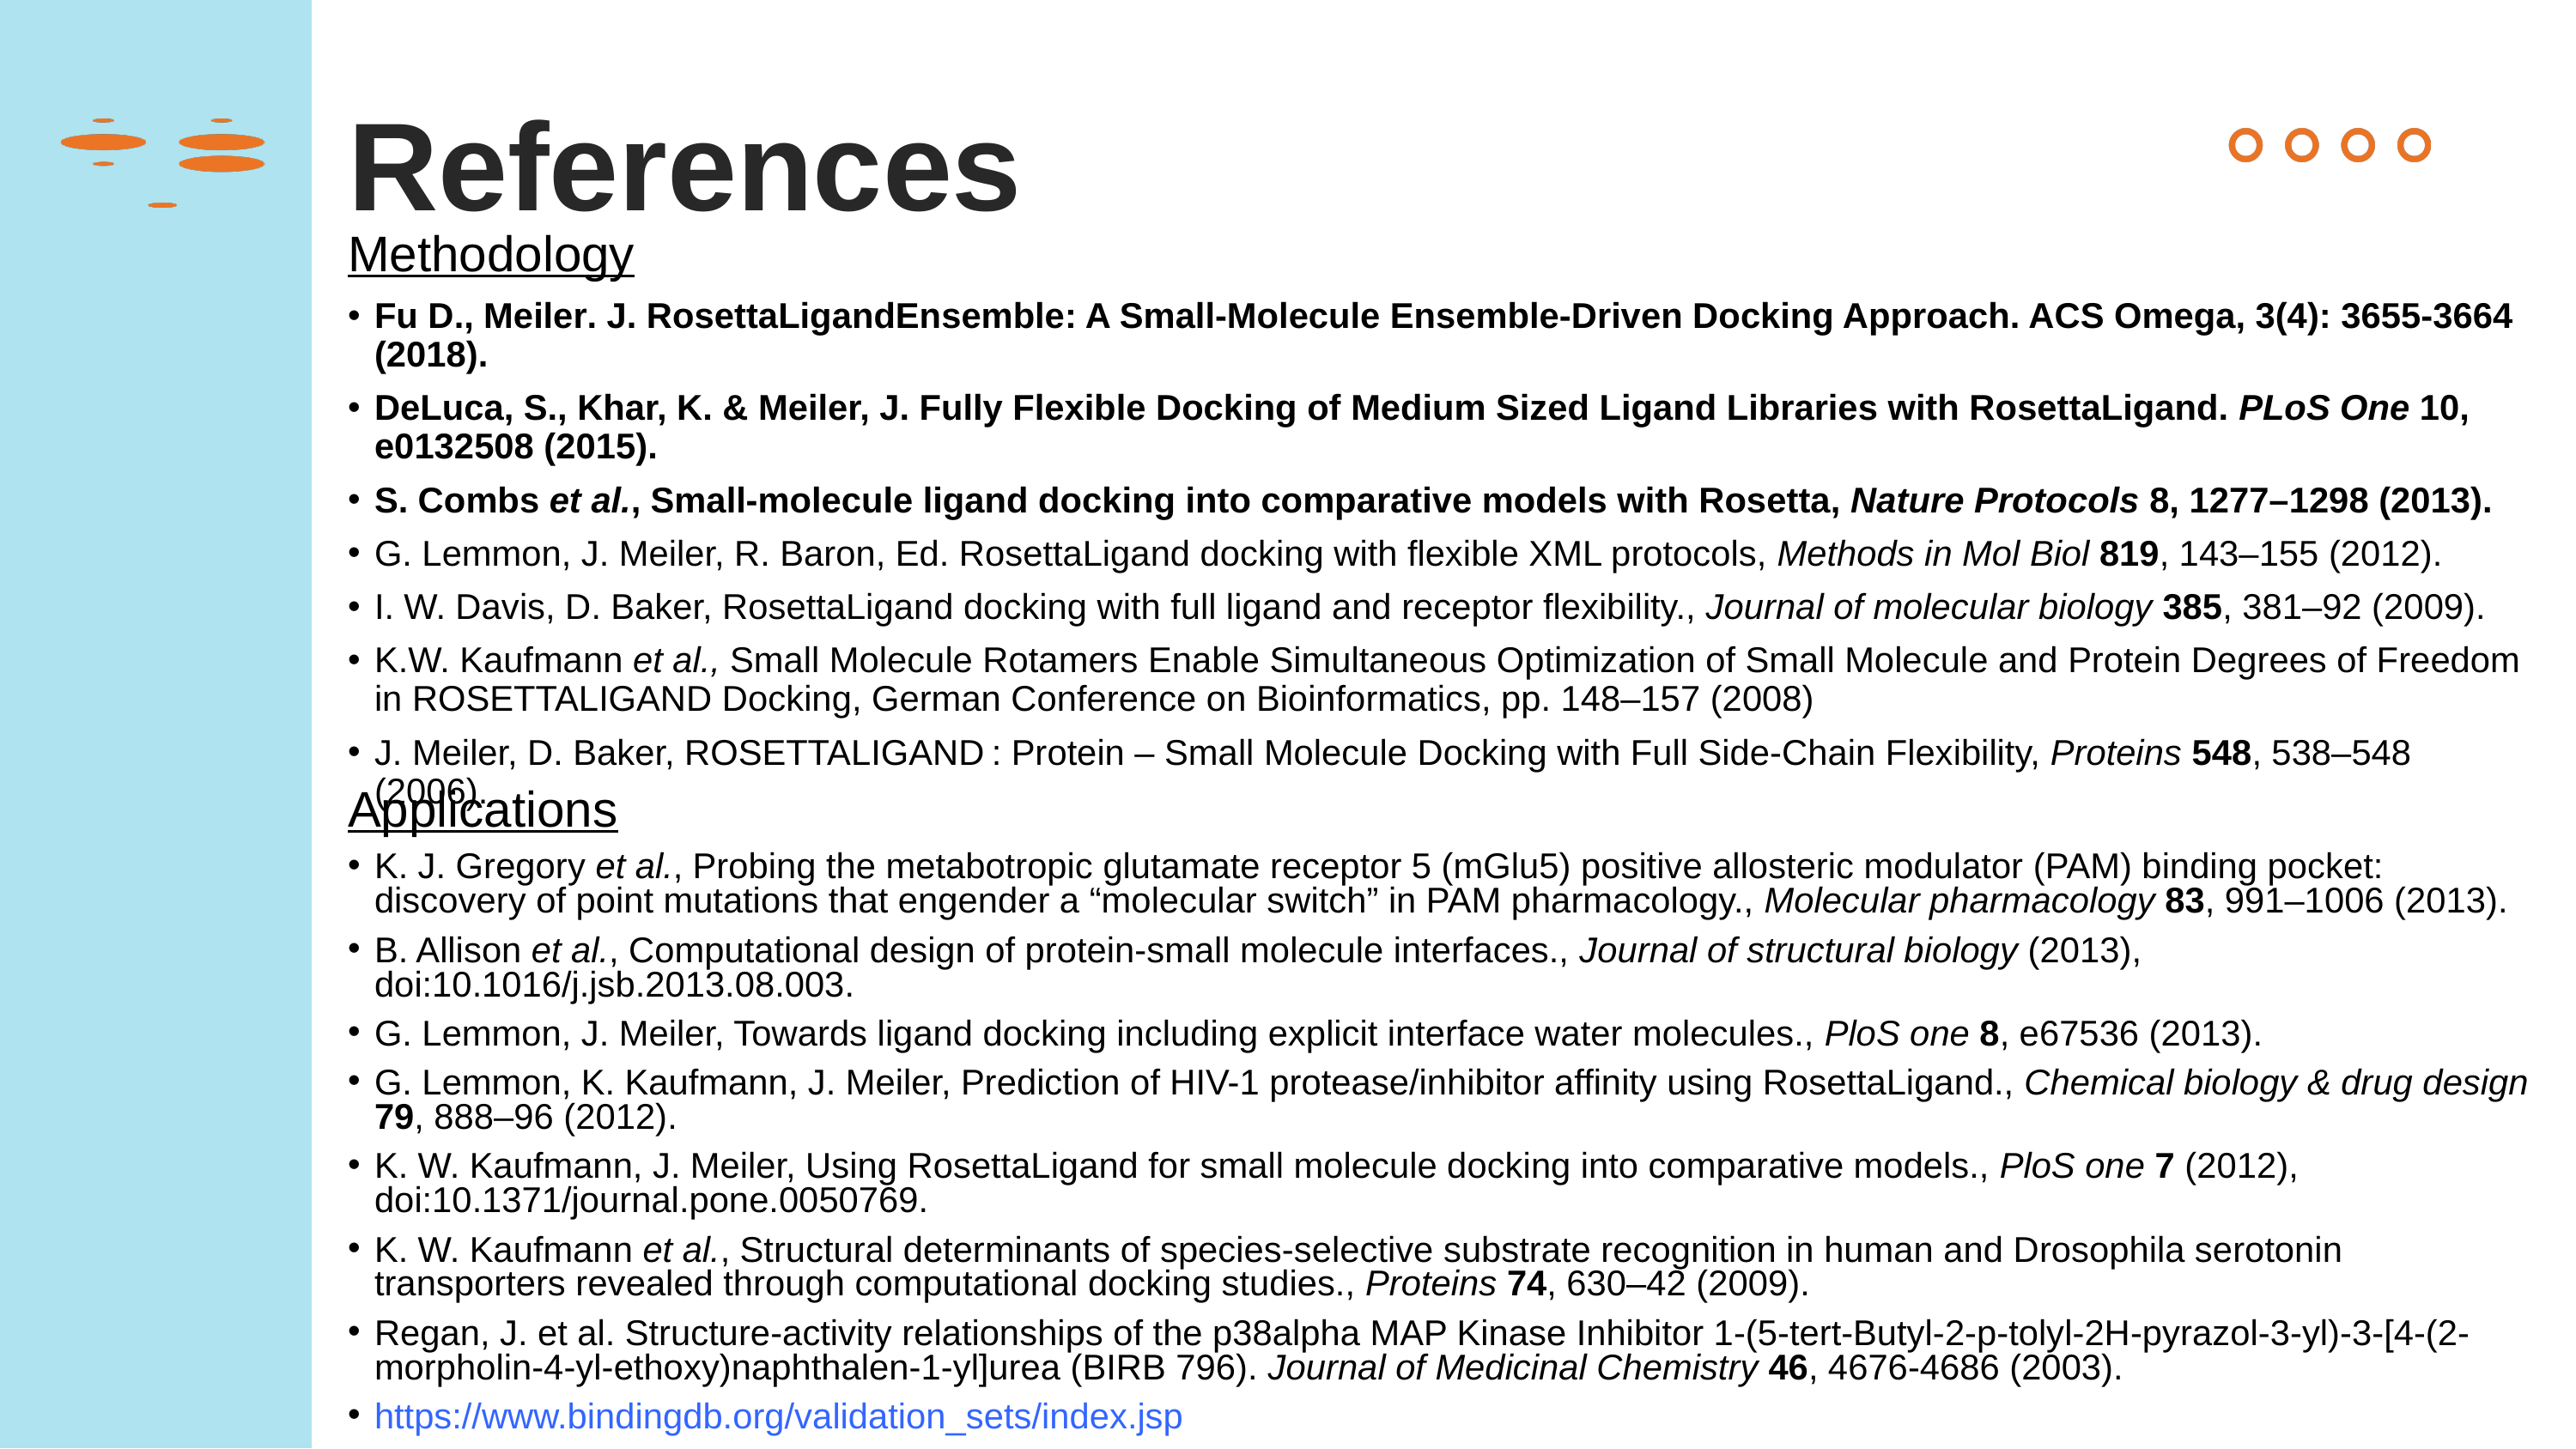

References

Methodology
Fu D., Meiler. J. RosettaLigandEnsemble: A Small-Molecule Ensemble-Driven Docking Approach. ACS Omega, 3(4): 3655-3664 (2018).
DeLuca, S., Khar, K. & Meiler, J. Fully Flexible Docking of Medium Sized Ligand Libraries with RosettaLigand. PLoS One 10, e0132508 (2015).
S. Combs et al., Small-molecule ligand docking into comparative models with Rosetta, Nature Protocols 8, 1277–1298 (2013).
G. Lemmon, J. Meiler, R. Baron, Ed. RosettaLigand docking with flexible XML protocols, Methods in Mol Biol 819, 143–155 (2012).
I. W. Davis, D. Baker, RosettaLigand docking with full ligand and receptor flexibility., Journal of molecular biology 385, 381–92 (2009).
K.W. Kaufmann et al., Small Molecule Rotamers Enable Simultaneous Optimization of Small Molecule and Protein Degrees of Freedom in ROSETTALIGAND Docking, German Conference on Bioinformatics, pp. 148–157 (2008)
J. Meiler, D. Baker, ROSETTALIGAND : Protein – Small Molecule Docking with Full Side-Chain Flexibility, Proteins 548, 538–548 (2006).
Applications
K. J. Gregory et al., Probing the metabotropic glutamate receptor 5 (mGlu5) positive allosteric modulator (PAM) binding pocket: discovery of point mutations that engender a “molecular switch” in PAM pharmacology., Molecular pharmacology 83, 991–1006 (2013).
B. Allison et al., Computational design of protein-small molecule interfaces., Journal of structural biology (2013), doi:10.1016/j.jsb.2013.08.003.
G. Lemmon, J. Meiler, Towards ligand docking including explicit interface water molecules., PloS one 8, e67536 (2013).
G. Lemmon, K. Kaufmann, J. Meiler, Prediction of HIV-1 protease/inhibitor affinity using RosettaLigand., Chemical biology & drug design 79, 888–96 (2012).
K. W. Kaufmann, J. Meiler, Using RosettaLigand for small molecule docking into comparative models., PloS one 7 (2012), doi:10.1371/journal.pone.0050769.
K. W. Kaufmann et al., Structural determinants of species-selective substrate recognition in human and Drosophila serotonin transporters revealed through computational docking studies., Proteins 74, 630–42 (2009).
Regan, J. et al. Structure-activity relationships of the p38alpha MAP Kinase Inhibitor 1-(5-tert-Butyl-2-p-tolyl-2H-pyrazol-3-yl)-3-[4-(2-morpholin-4-yl-ethoxy)naphthalen-1-yl]urea (BIRB 796). Journal of Medicinal Chemistry 46, 4676-4686 (2003).
https://www.bindingdb.org/validation_sets/index.jsp